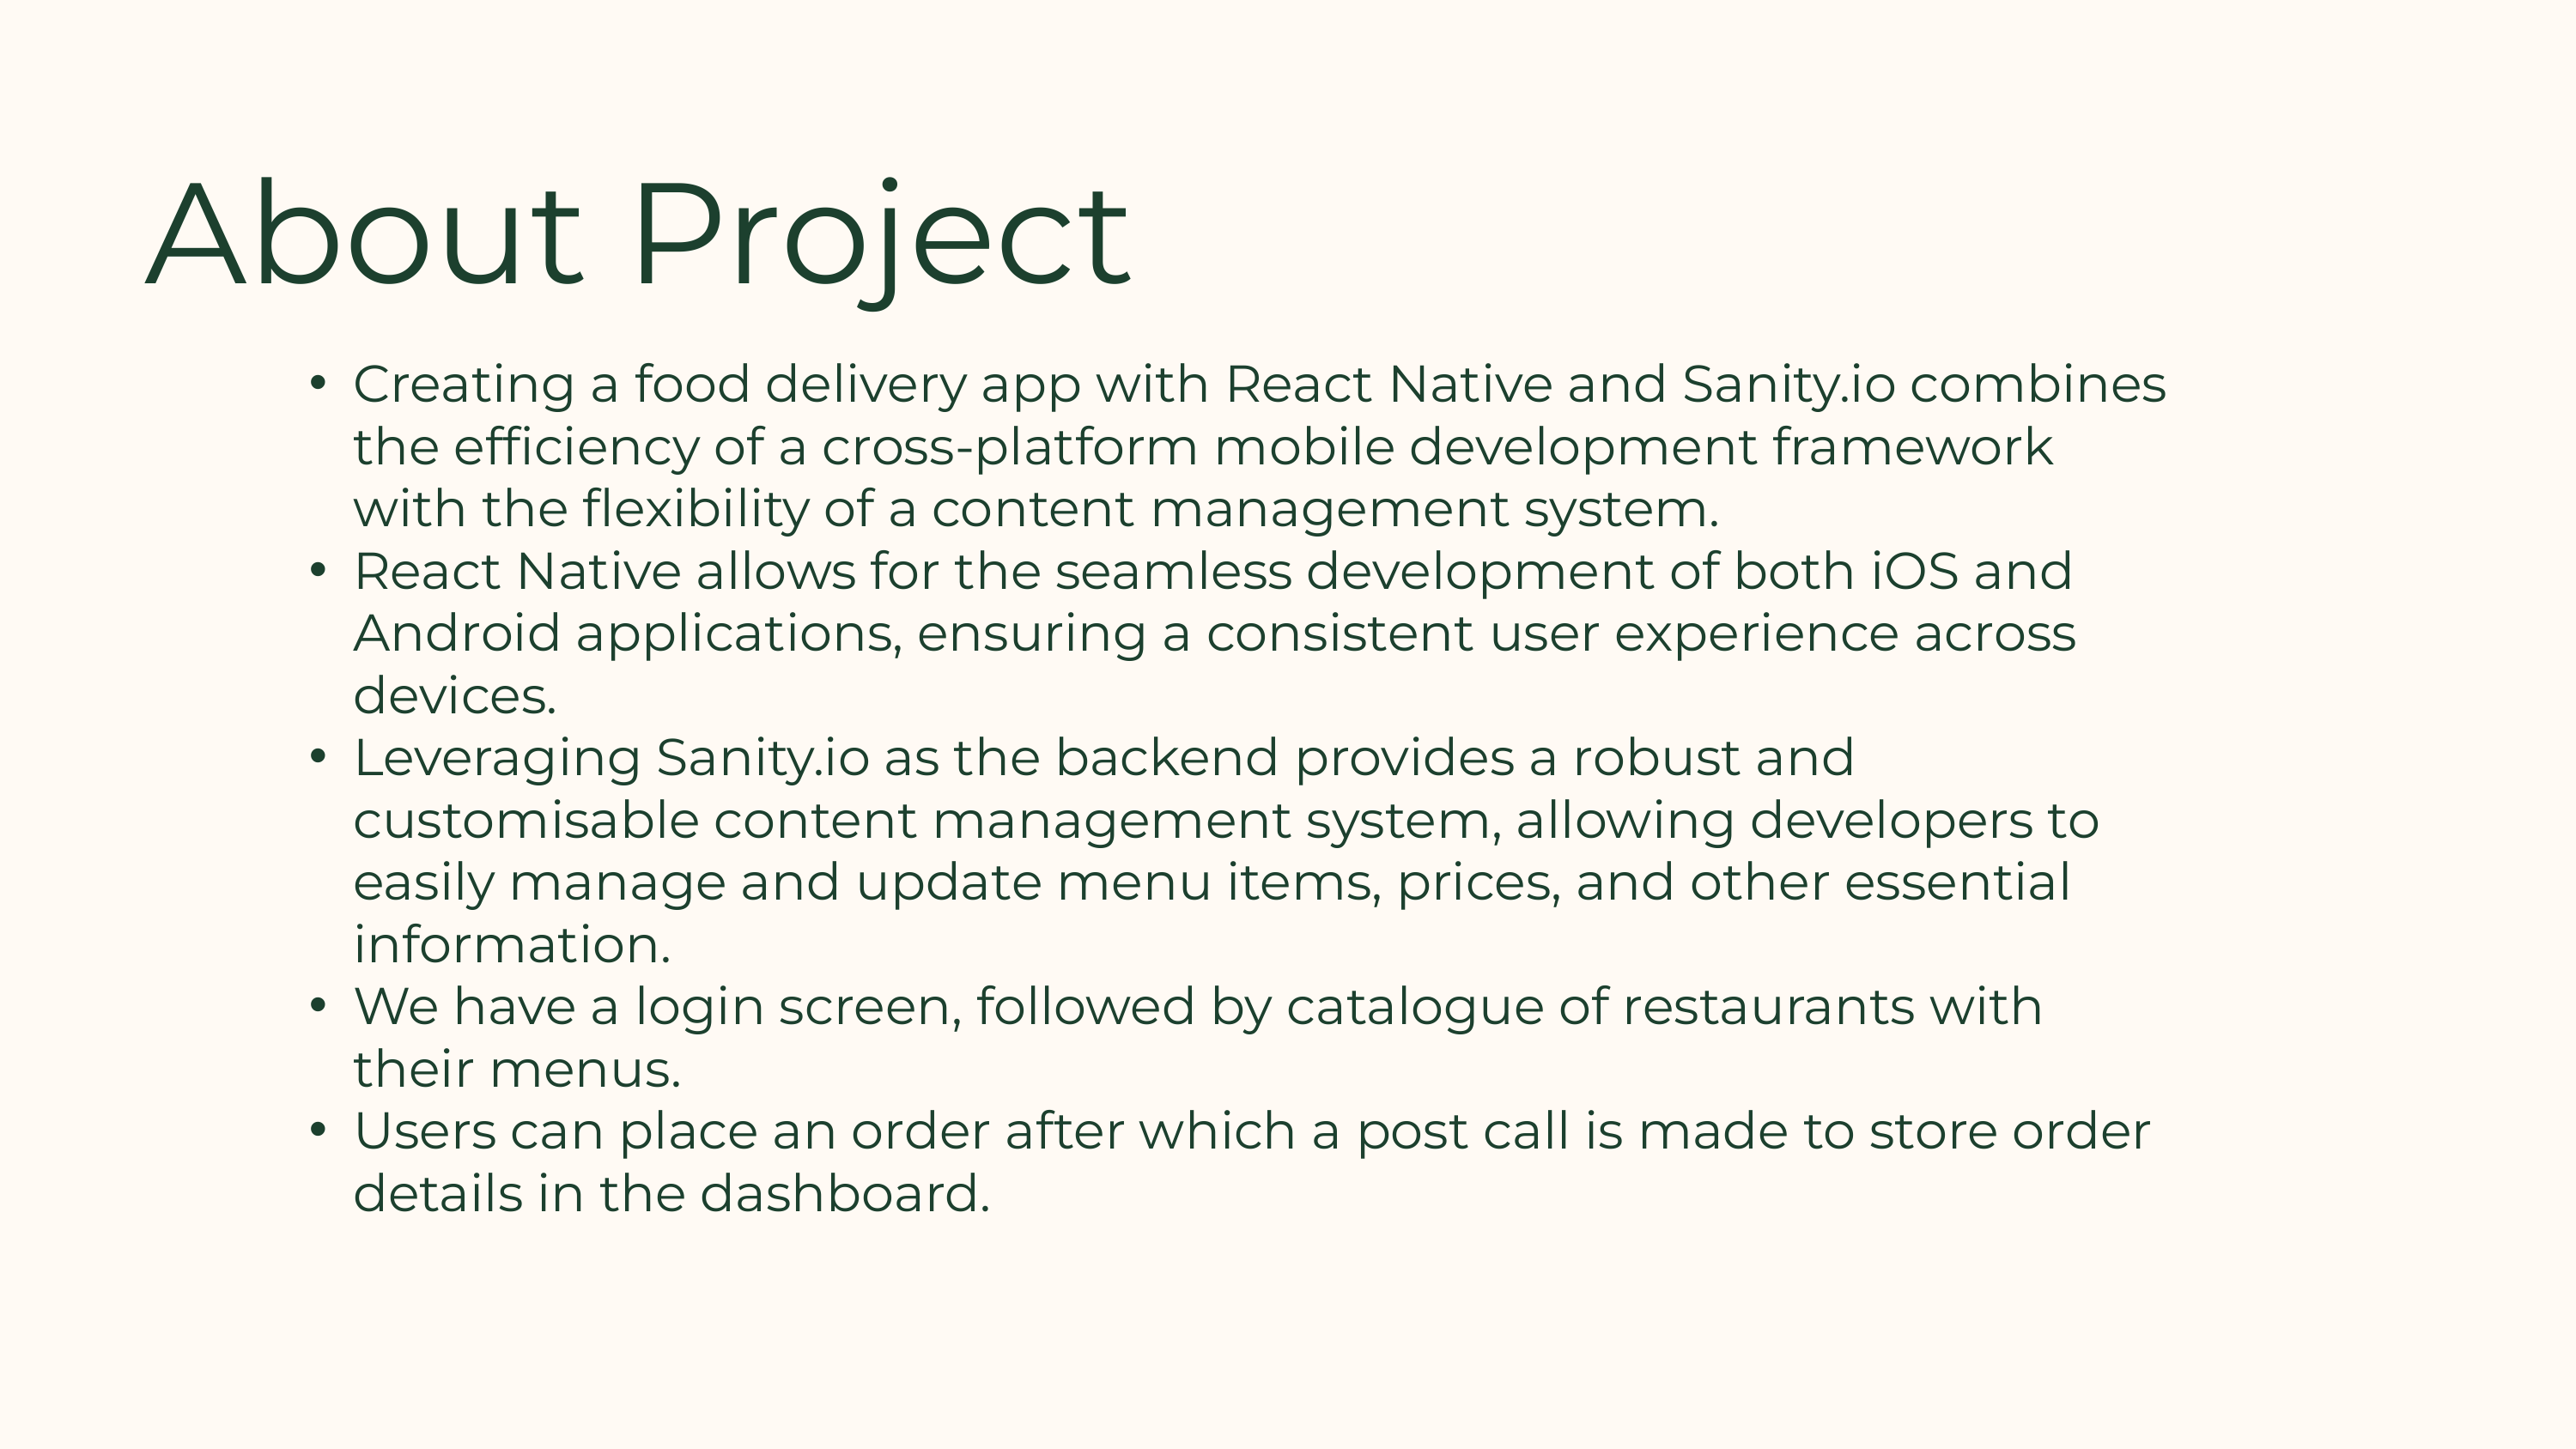

About Project
Creating a food delivery app with React Native and Sanity.io combines the efficiency of a cross-platform mobile development framework with the flexibility of a content management system.
React Native allows for the seamless development of both iOS and Android applications, ensuring a consistent user experience across devices.
Leveraging Sanity.io as the backend provides a robust and customisable content management system, allowing developers to easily manage and update menu items, prices, and other essential information.
We have a login screen, followed by catalogue of restaurants with their menus.
Users can place an order after which a post call is made to store order details in the dashboard.